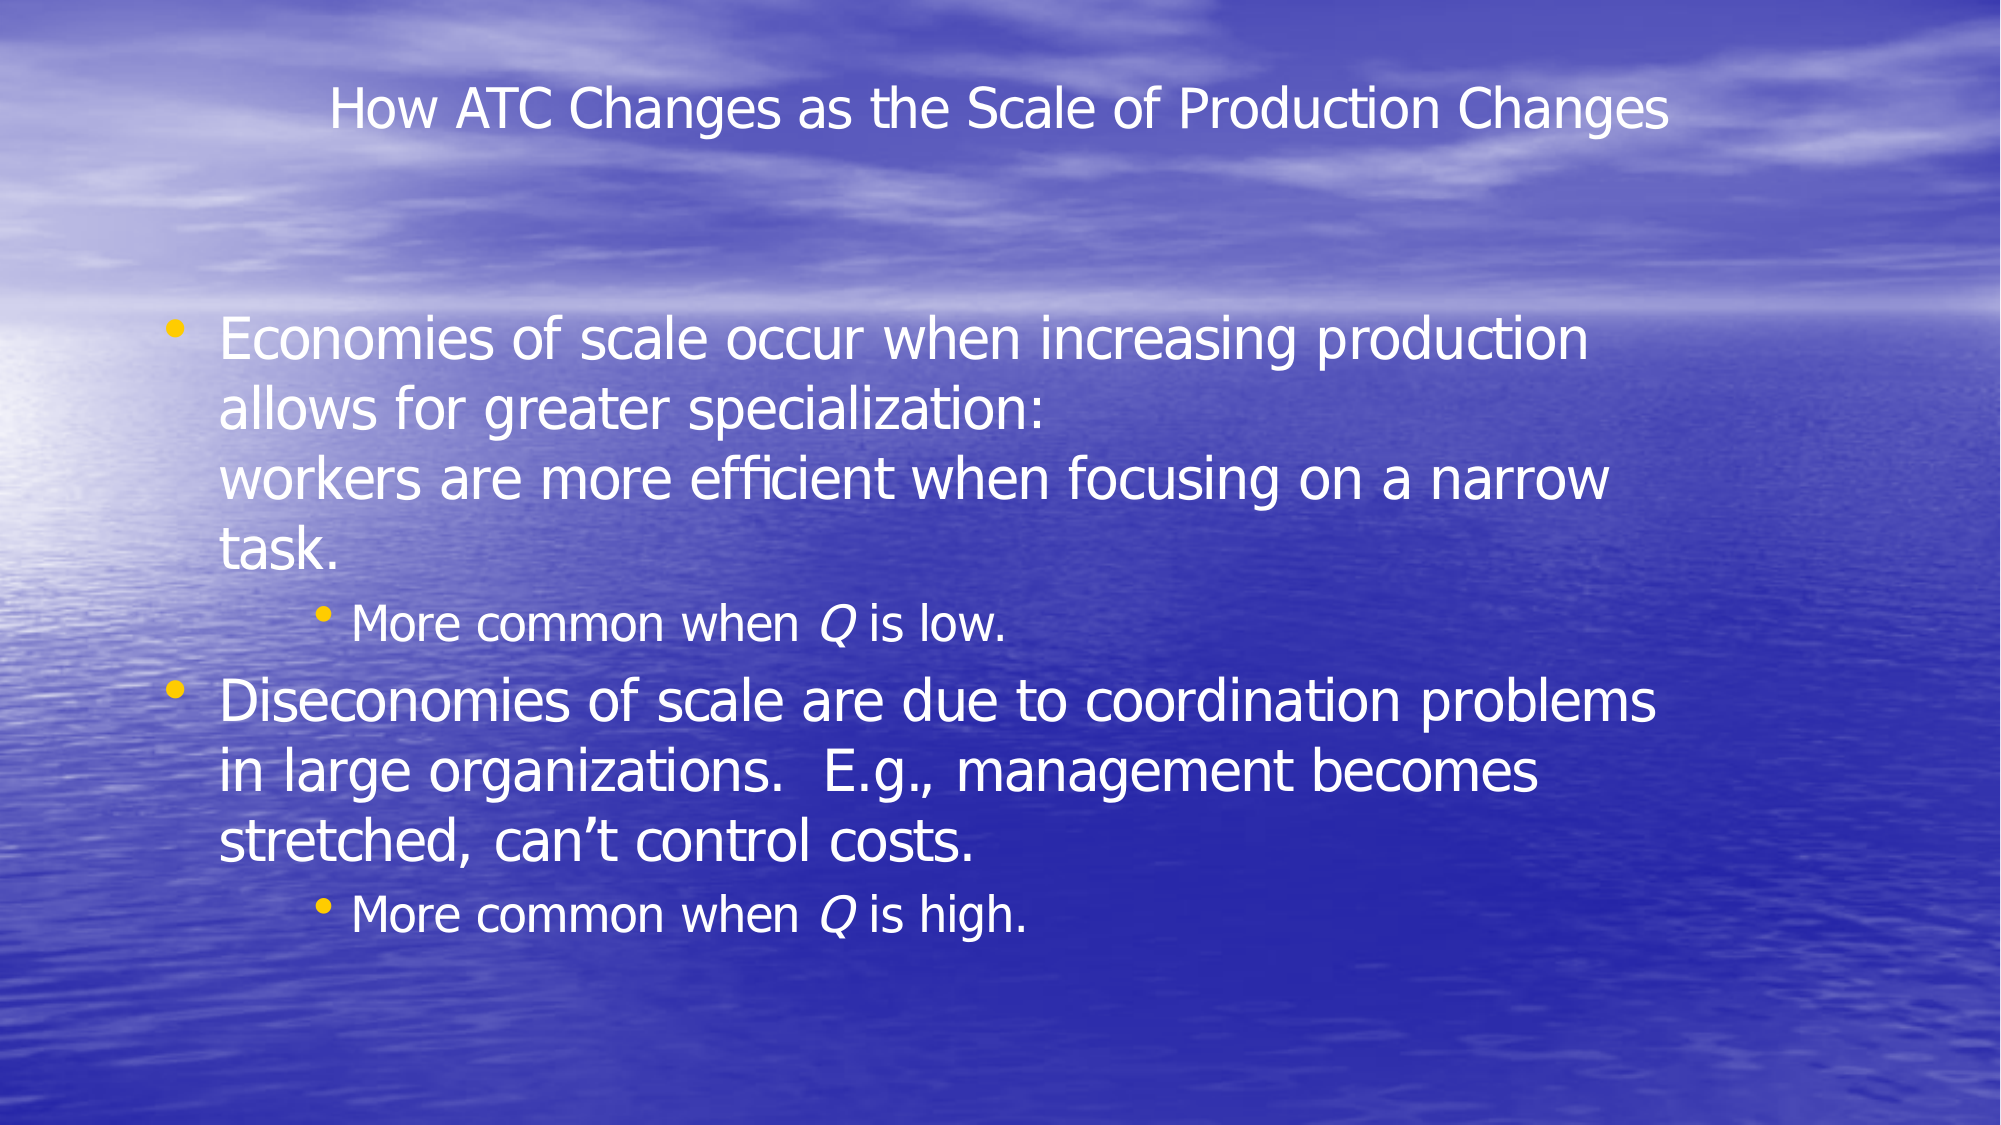

How ATC Changes as the Scale of Production Changes
Economies of scale occur when increasing production allows for greater specialization:
workers are more efficient when focusing on a narrow task.
More common when Q is low.
Diseconomies of scale are due to coordination problems in large organizations.  E.g., management becomes stretched, can’t control costs.
More common when Q is high.